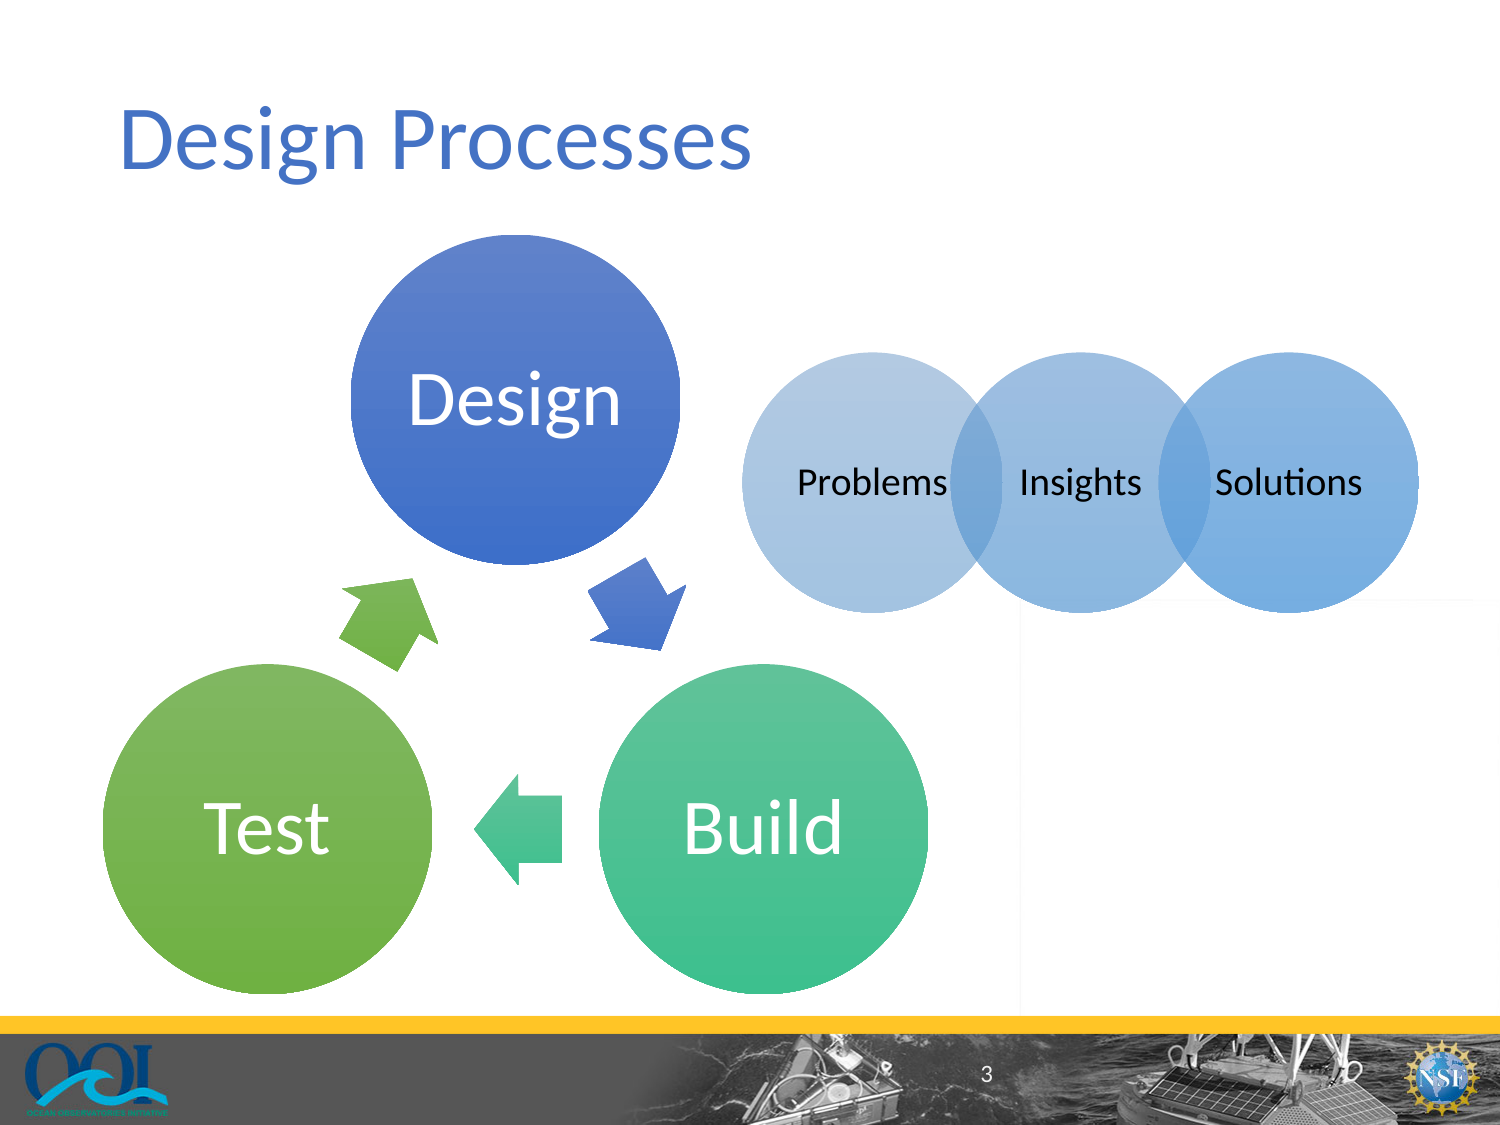

# Design Processes
Problems
Insights
Solutions
Design

Build

Test

3